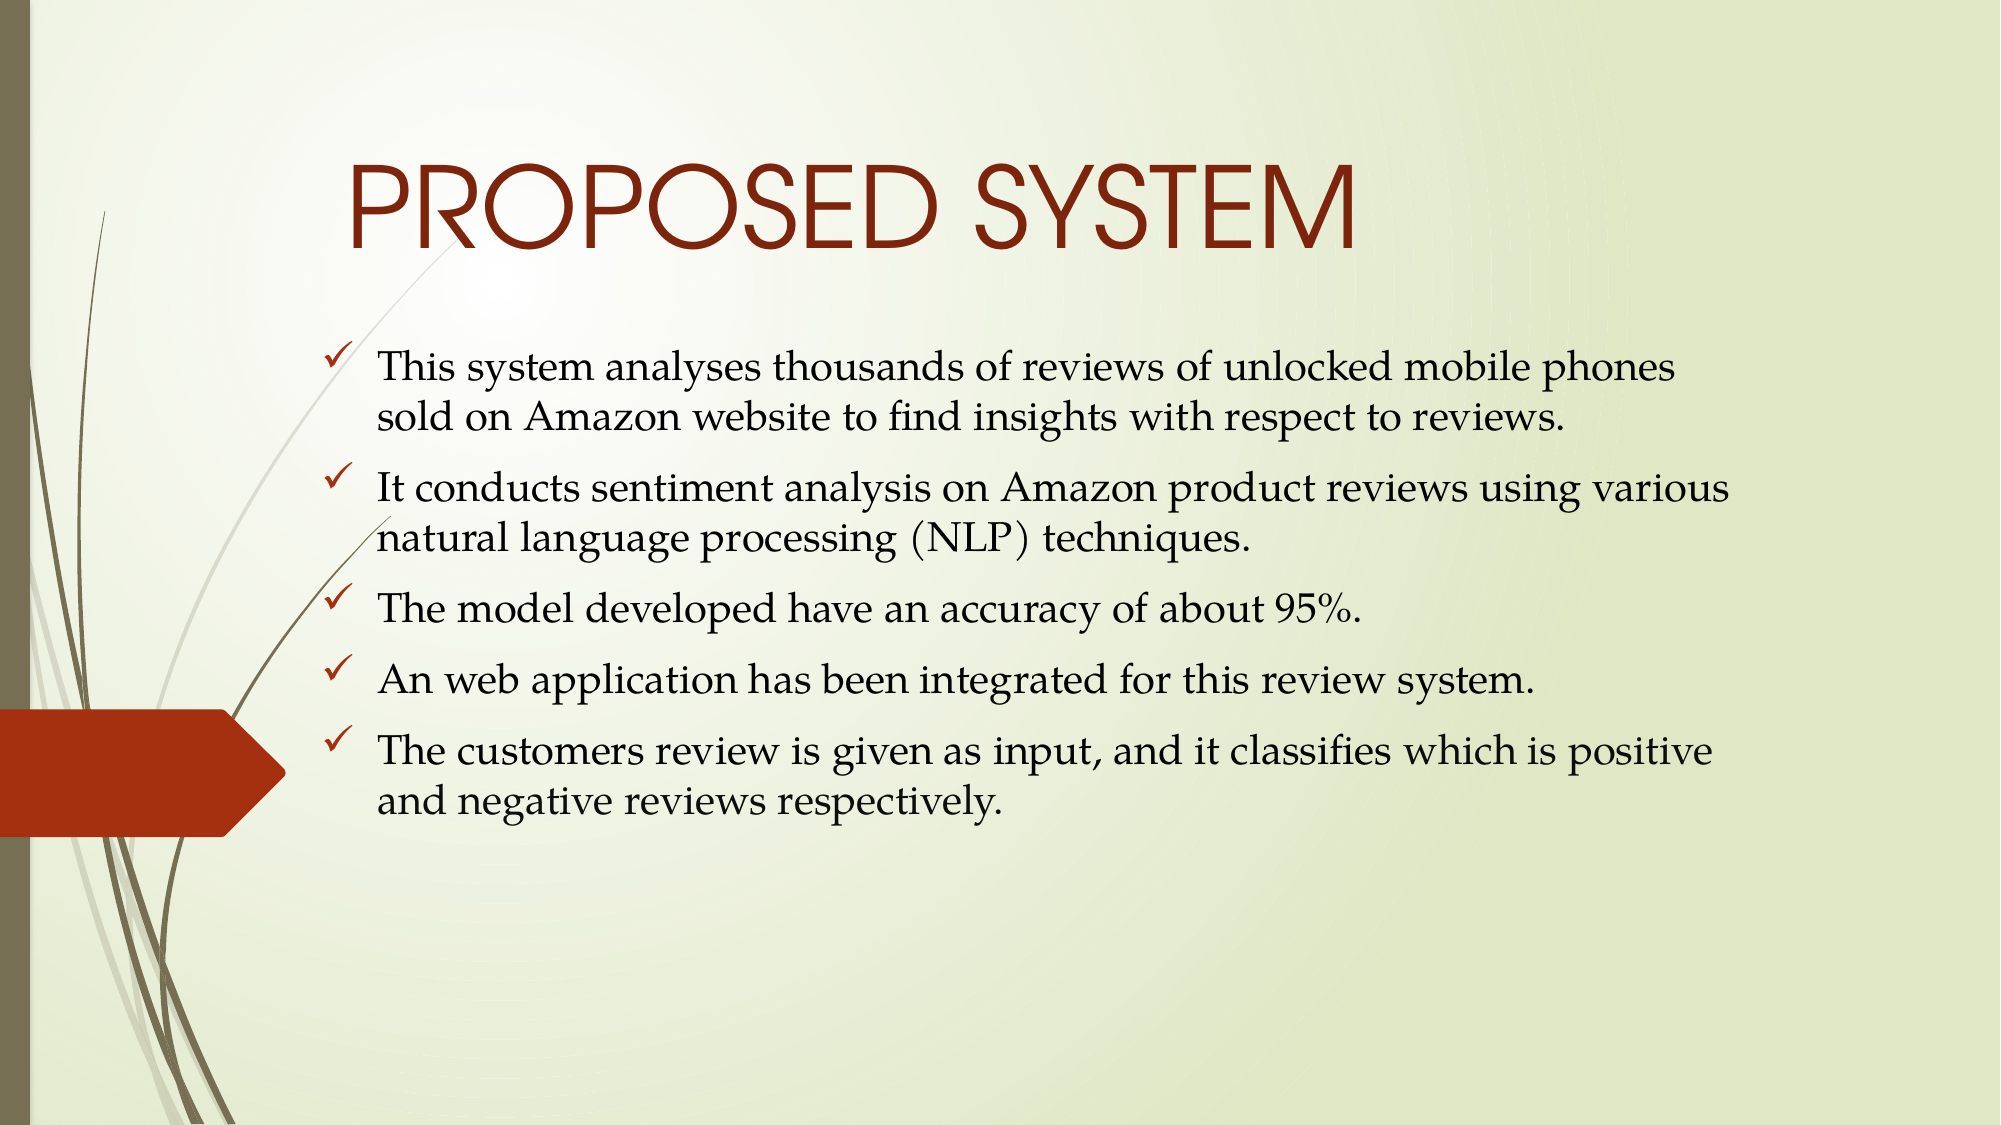

# PROPOSED SYSTEM
This system analyses thousands of reviews of unlocked mobile phones sold on Amazon website to find insights with respect to reviews.
It conducts sentiment analysis on Amazon product reviews using various natural language processing (NLP) techniques.
The model developed have an accuracy of about 95%.
An web application has been integrated for this review system.
The customers review is given as input, and it classifies which is positive and negative reviews respectively.